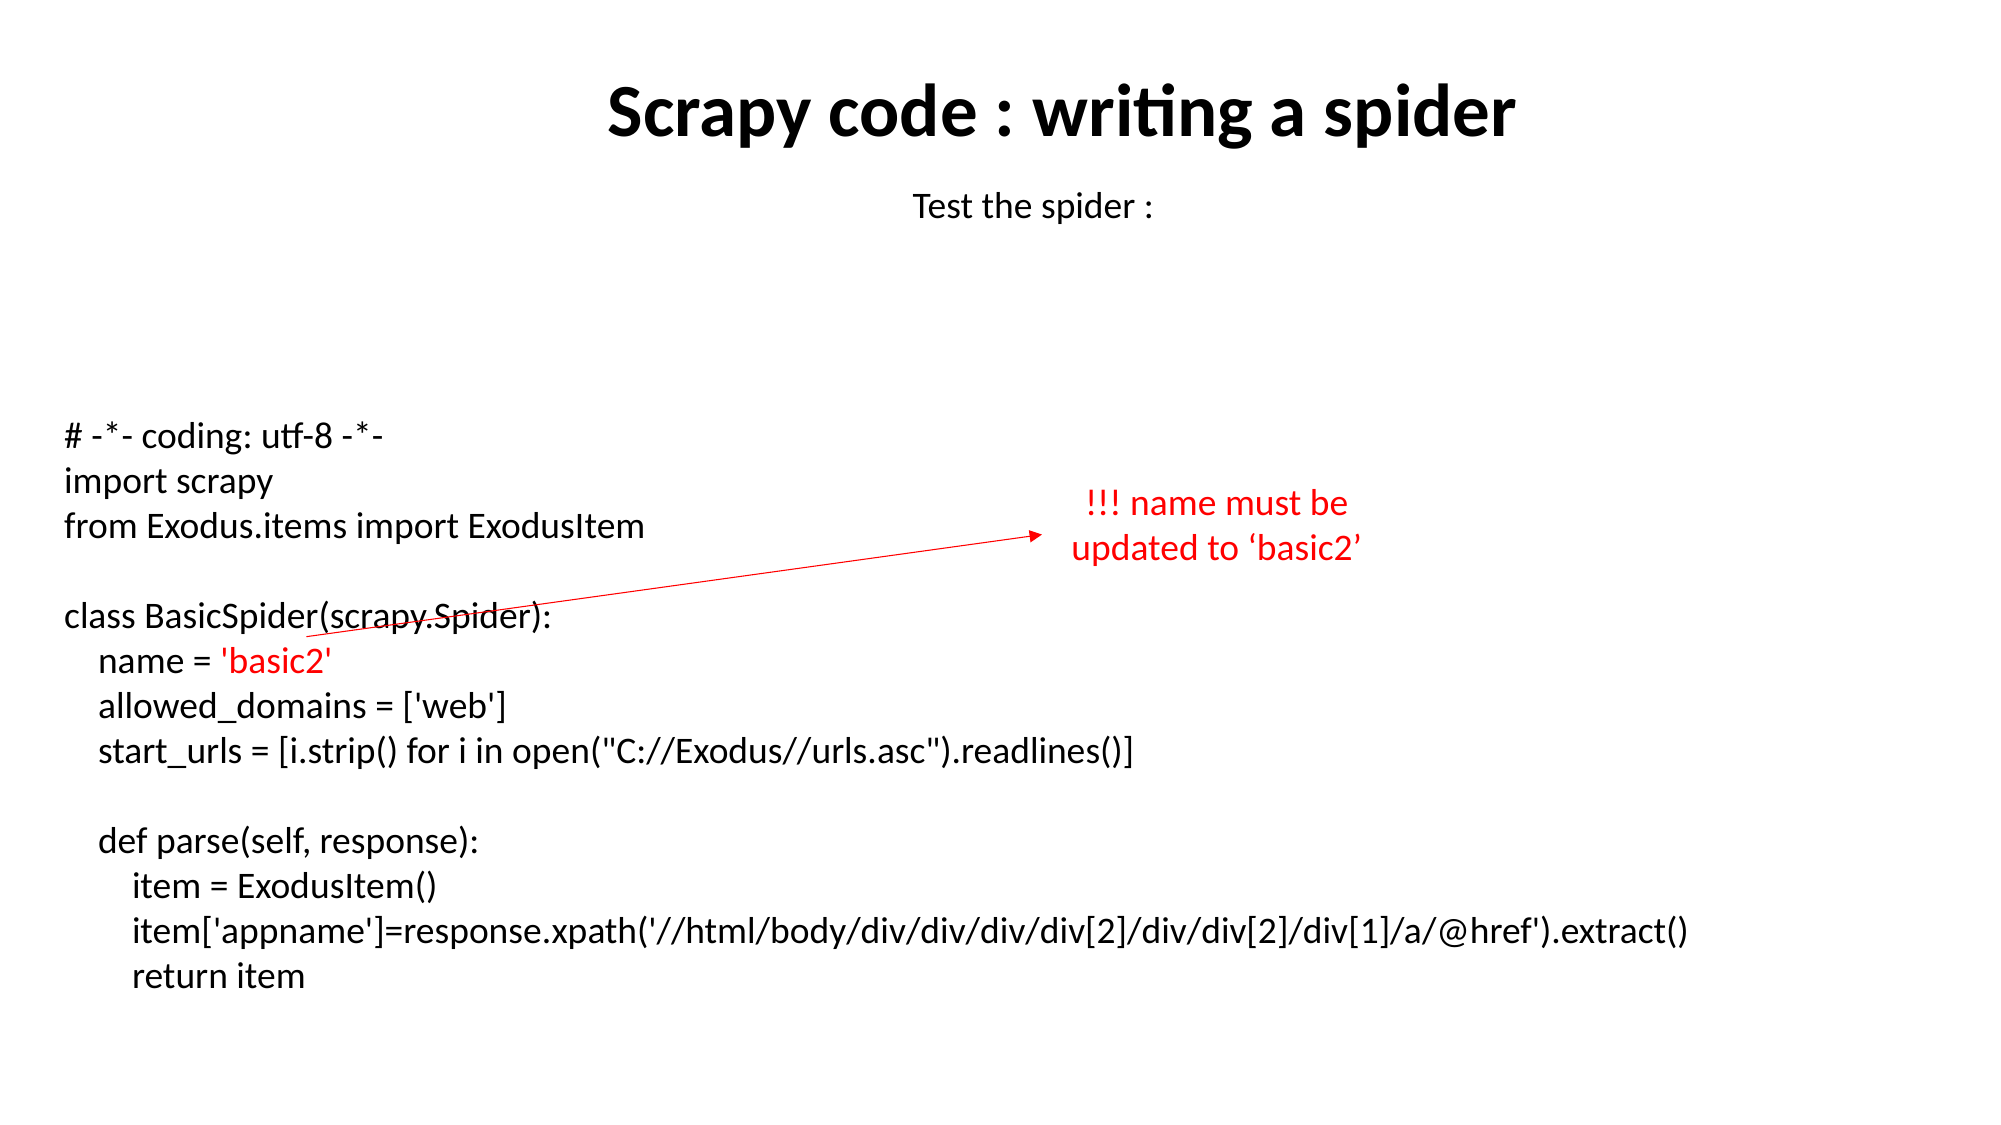

Scrapy code : writing a spider
Test the spider :
# -*- coding: utf-8 -*-
import scrapy
from Exodus.items import ExodusItem

class BasicSpider(scrapy.Spider):
    name = 'basic2'
    allowed_domains = ['web']
    start_urls = [i.strip() for i in open("C://Exodus//urls.asc").readlines()]

    def parse(self, response):
        item = ExodusItem()
        item['appname']=response.xpath('//html/body/div/div/div/div[2]/div/div[2]/div[1]/a/@href').extract()
        return item
!!! name must be updated to ‘basic2’